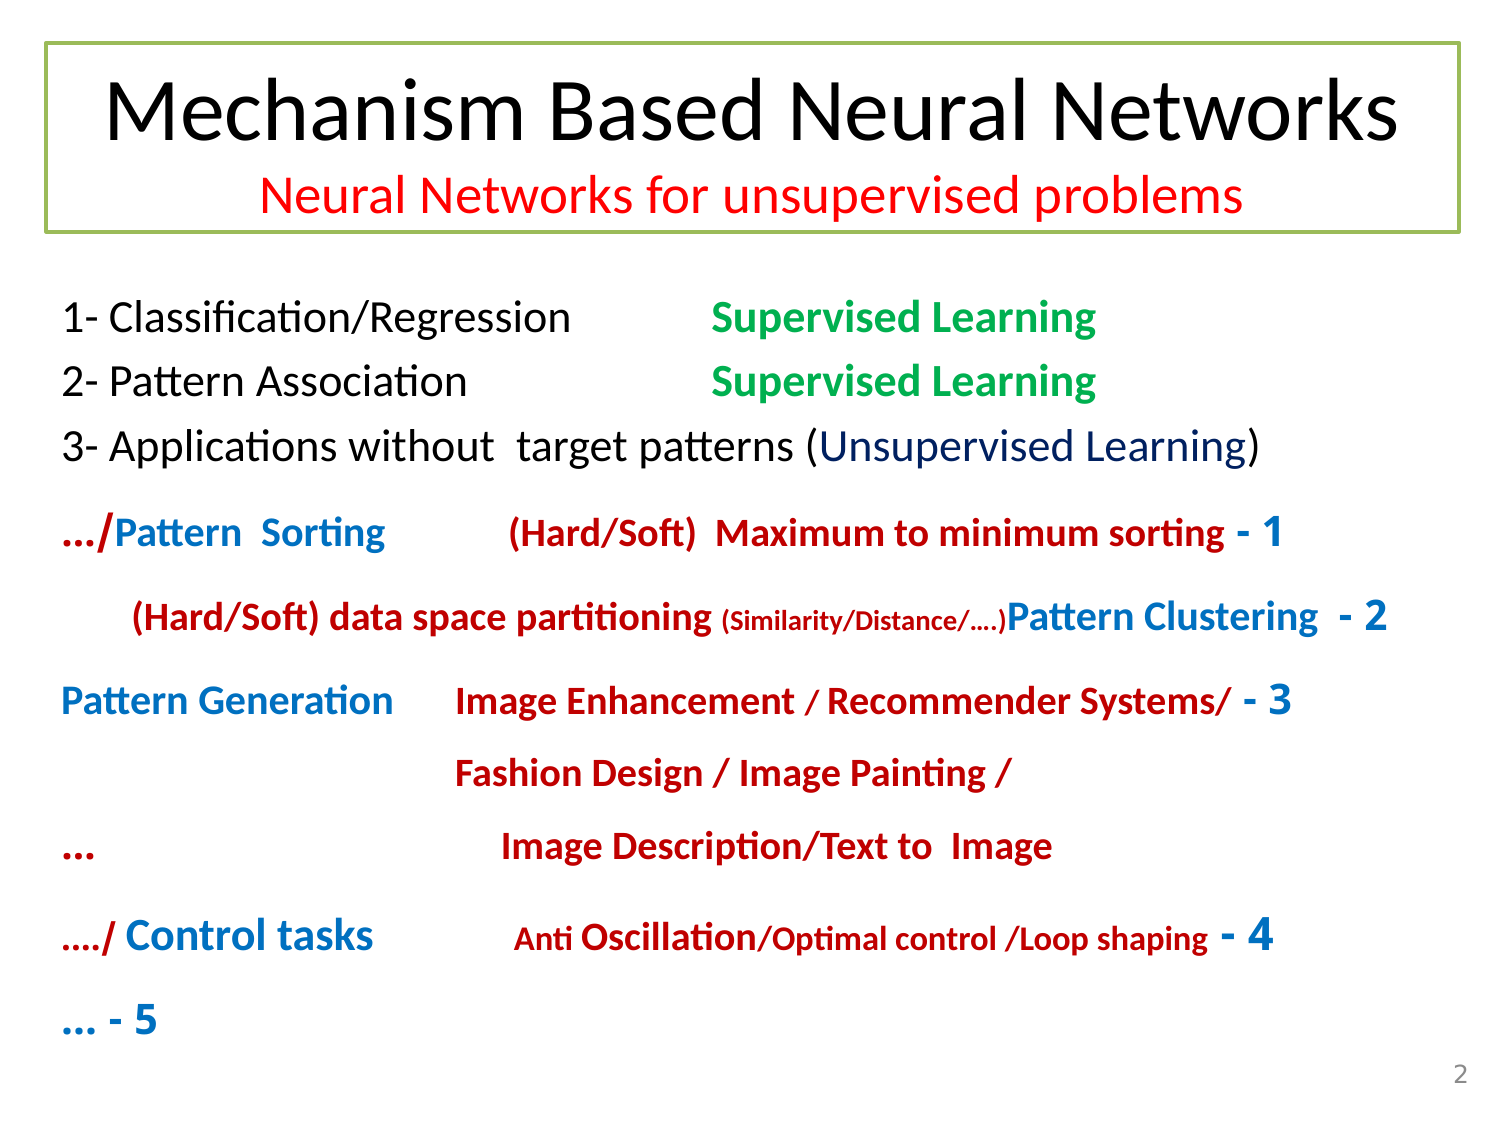

# Mechanism Based Neural Networks Neural Networks for unsupervised problems
1- Classification/Regression 		    Supervised Learning
2- Pattern Association           		    Supervised Learning
3- Applications without  target patterns (Unsupervised Learning)
1 - Pattern  Sorting              (Hard/Soft)  Maximum to minimum sorting/…
2 - Pattern Clustering 	        (Hard/Soft) data space partitioning (Similarity/Distance/….)
3 - Pattern Generation       Image Enhancement / Recommender Systems/
                                             Fashion Design / Image Painting /
                                             Image Description/Text to  Image…
4 - Control tasks                Anti Oscillation/Optimal control /Loop shaping /….
5 - …
2